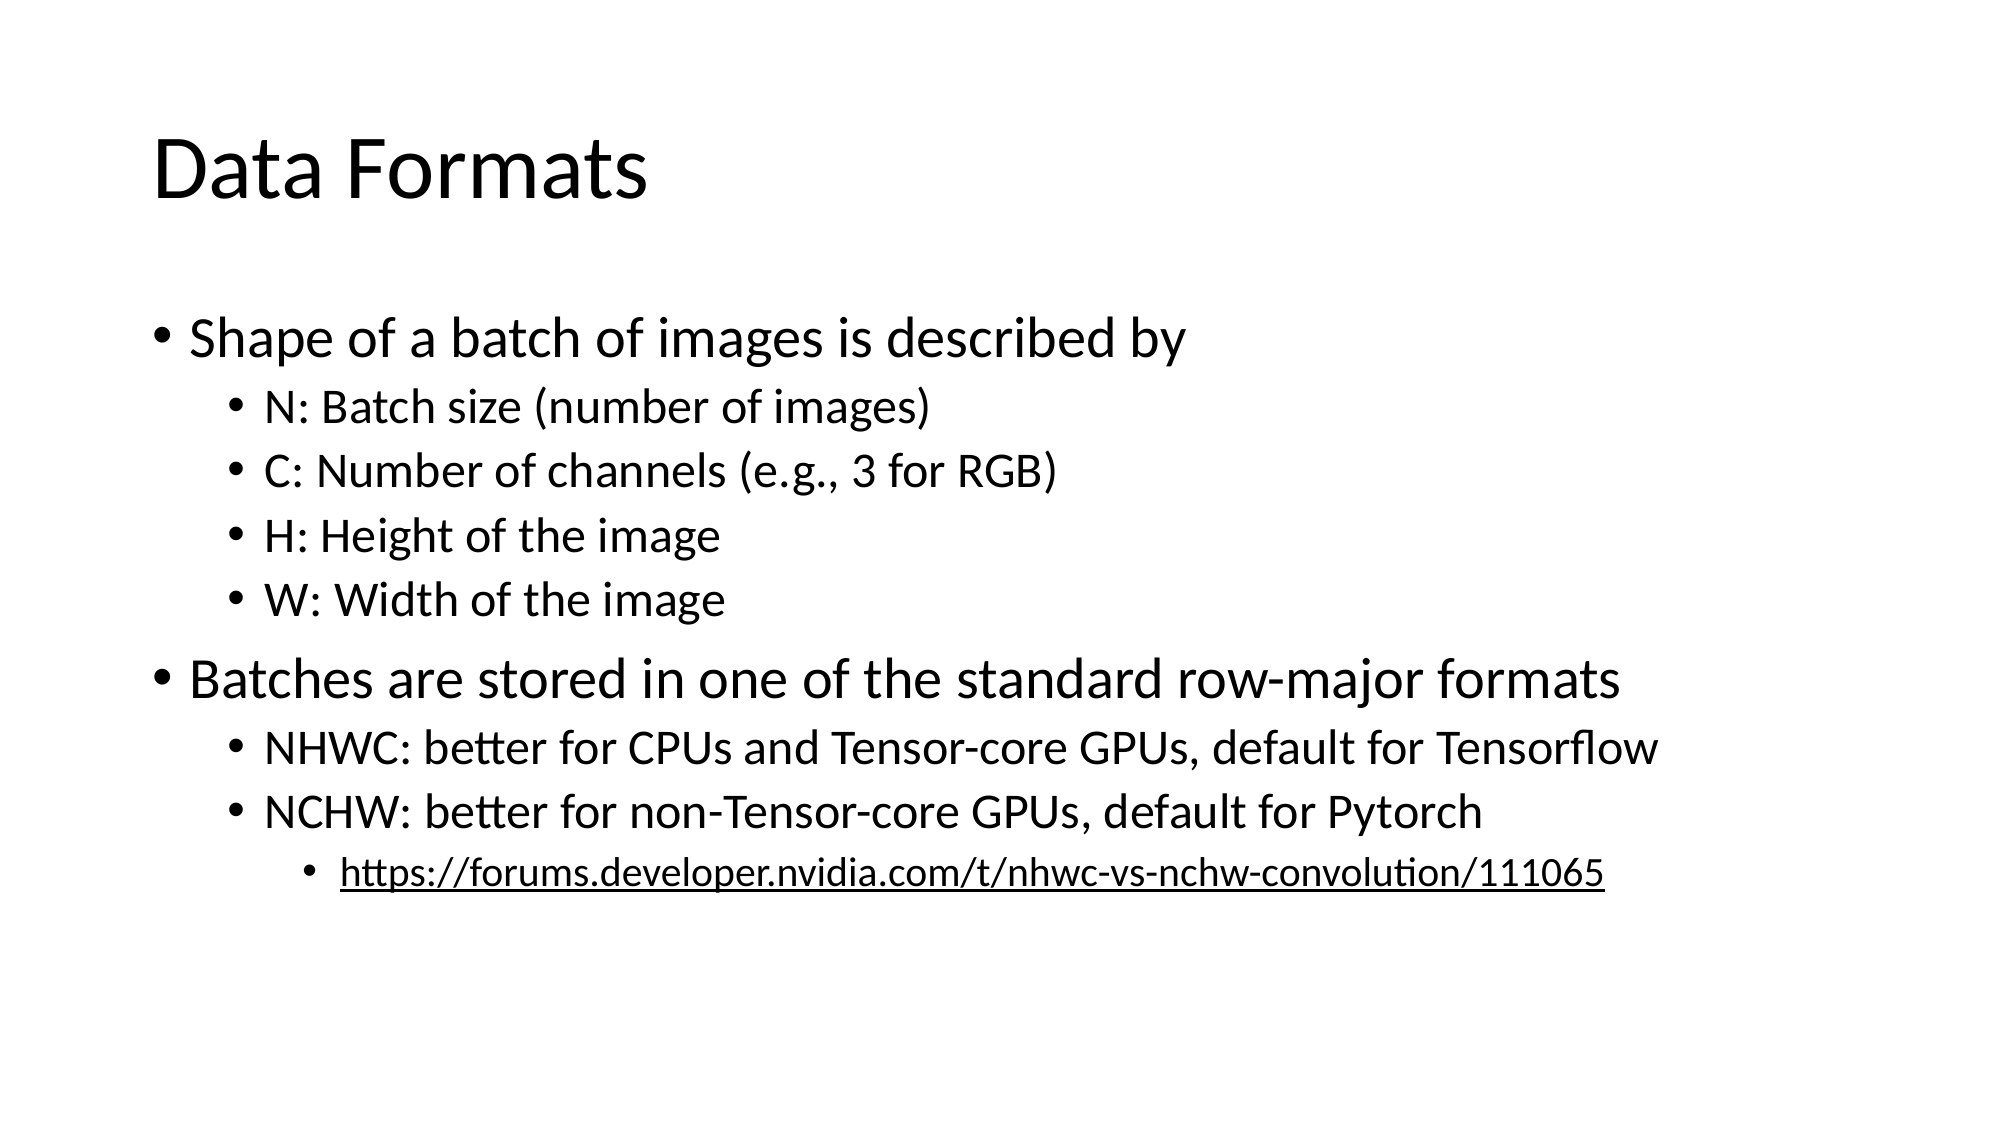

# Data Formats
Shape of a batch of images is described by
N: Batch size (number of images)
C: Number of channels (e.g., 3 for RGB)
H: Height of the image
W: Width of the image
Batches are stored in one of the standard row-major formats
NHWC: better for CPUs and Tensor-core GPUs, default for Tensorflow
NCHW: better for non-Tensor-core GPUs, default for Pytorch
https://forums.developer.nvidia.com/t/nhwc-vs-nchw-convolution/111065